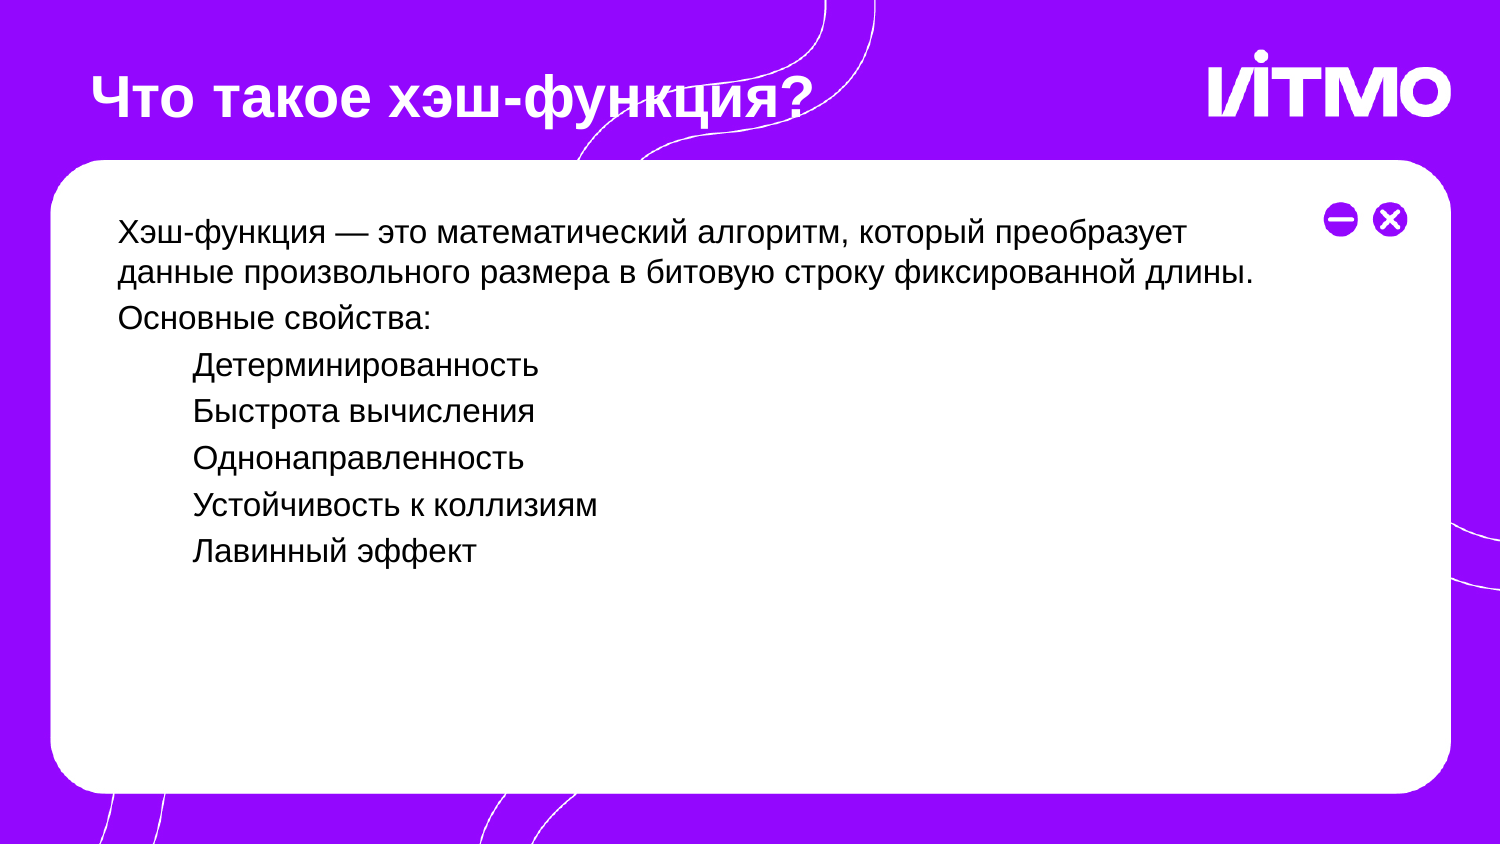

# Что такое хэш-функция?
Хэш-функция — это математический алгоритм, который преобразует данные произвольного размера в битовую строку фиксированной длины.
Основные свойства:
Детерминированность
Быстрота вычисления
Однонаправленность
Устойчивость к коллизиям
Лавинный эффект